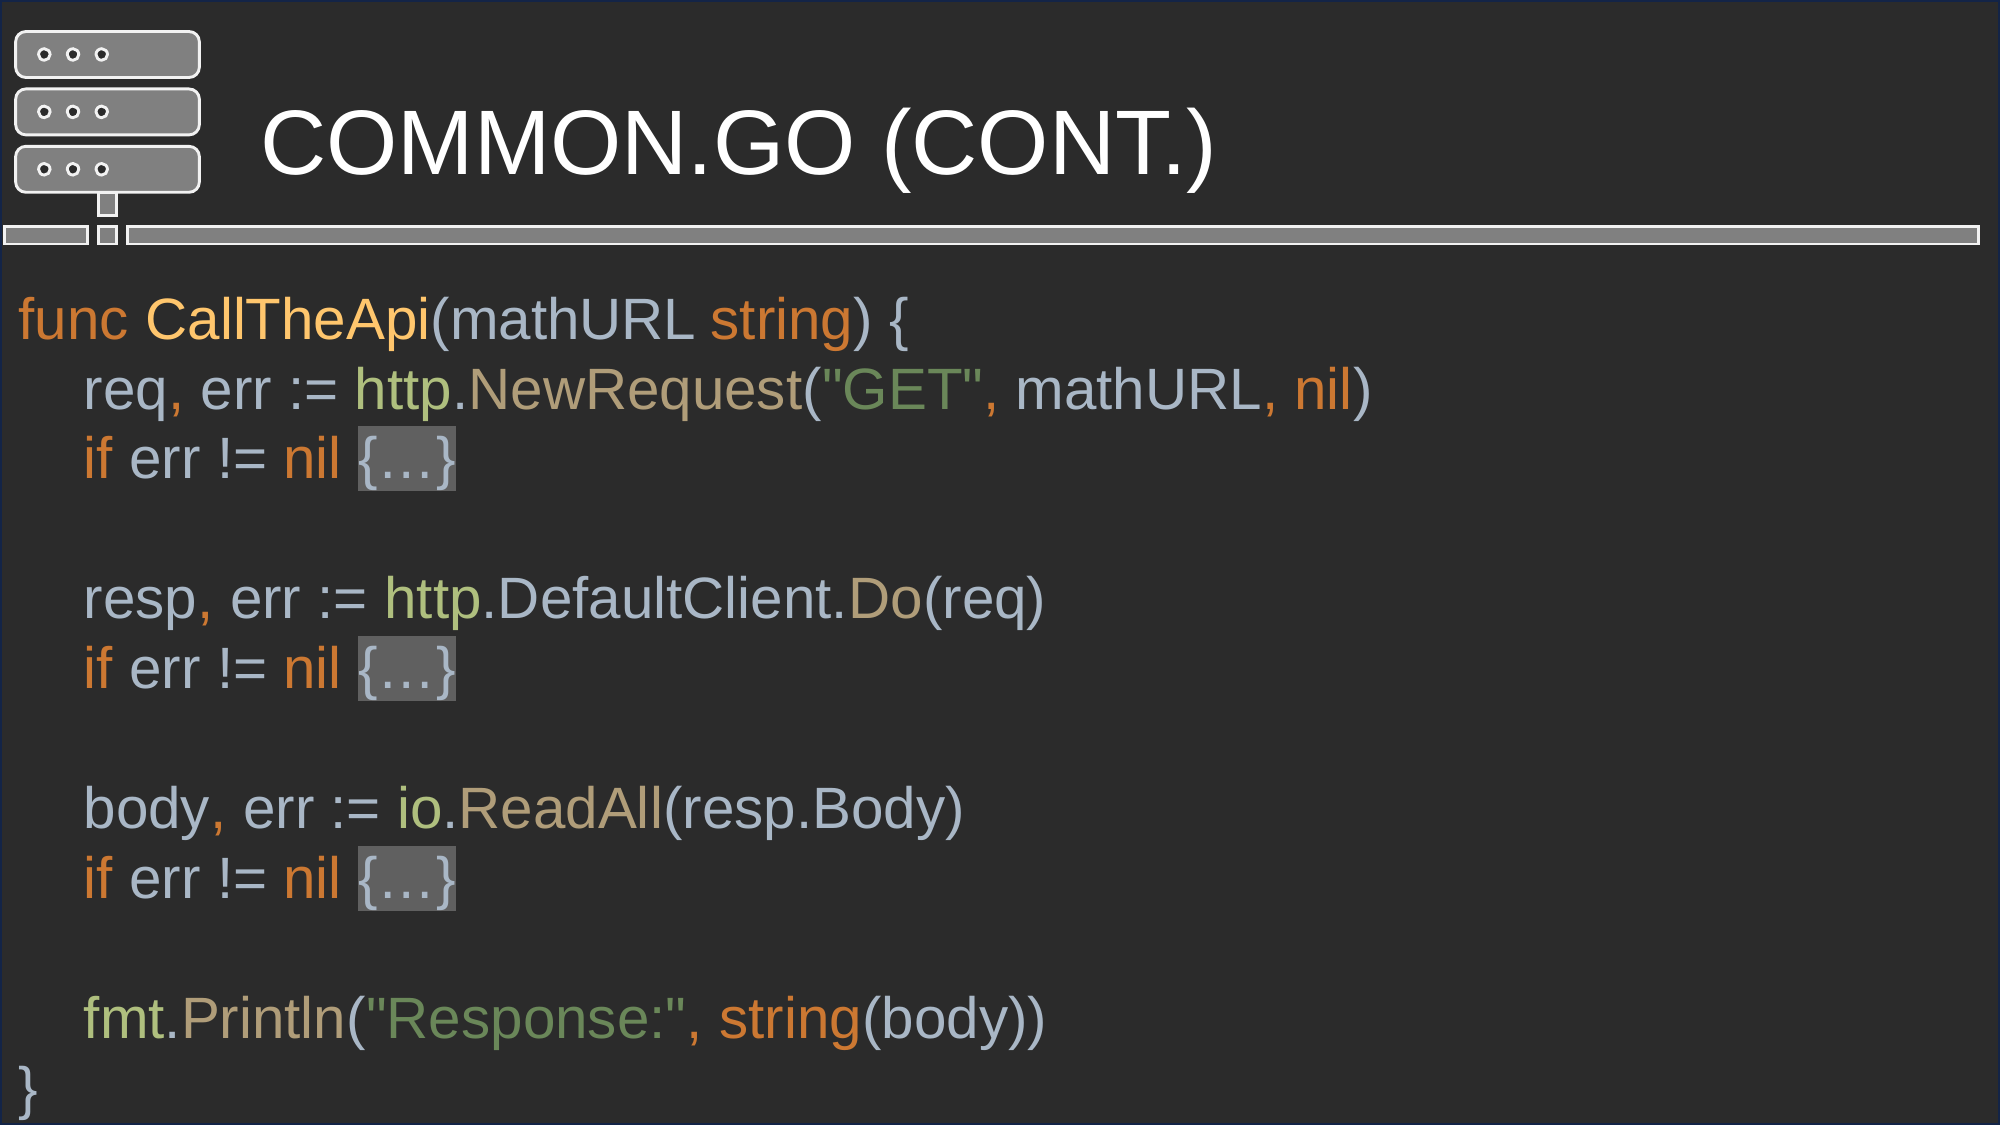

common.go (cont.)

func CallTheApi(mathURL string) {
    req, err := http.NewRequest("GET", mathURL, nil)
    if err != nil {…}
    resp, err := http.DefaultClient.Do(req)
    if err != nil {…}
    body, err := io.ReadAll(resp.Body)
    if err != nil {…}
    fmt.Println("Response:", string(body))
}